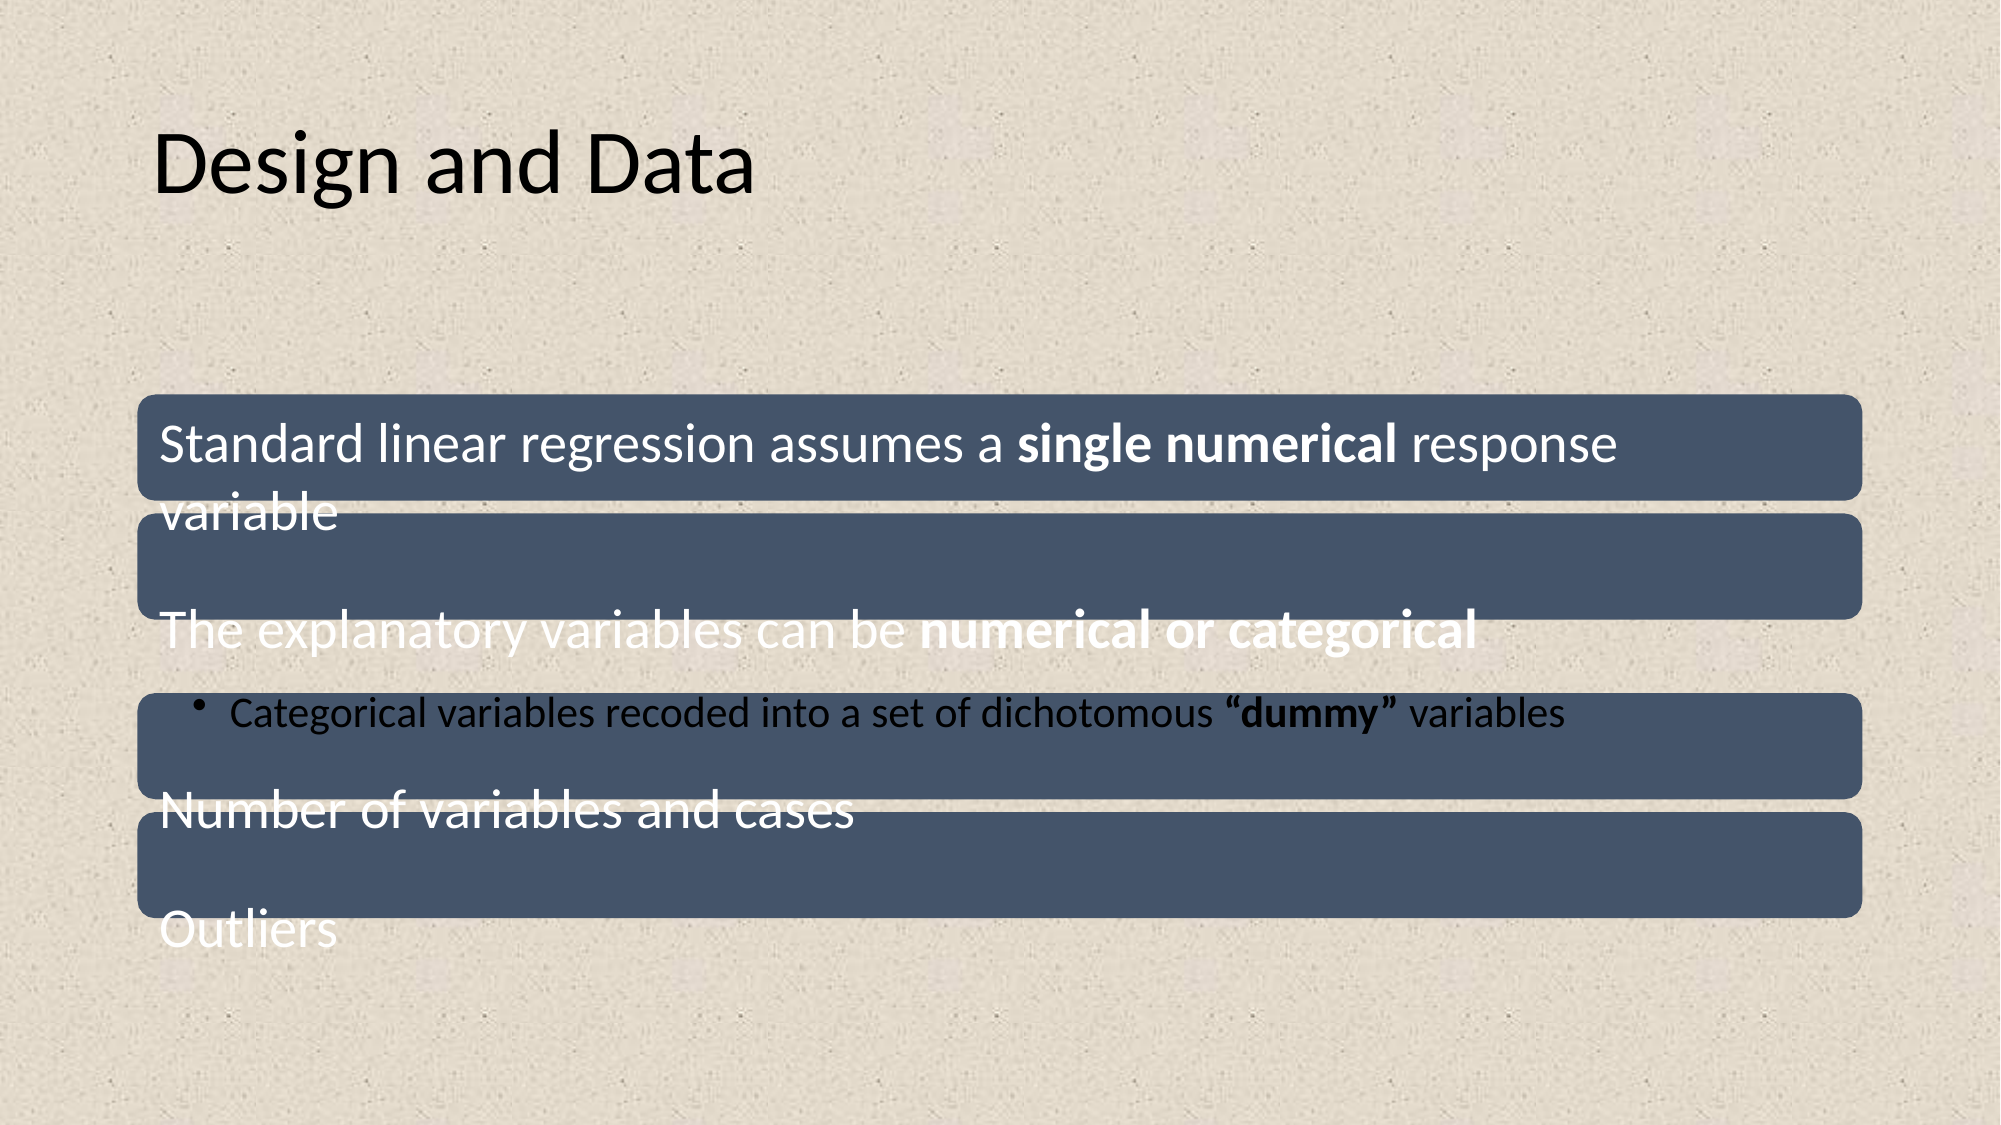

# Design and Data

Standard linear regression assumes a single numerical response variable
The explanatory variables can be numerical or categorical
Categorical variables recoded into a set of dichotomous “dummy” variables
Number of variables and cases
Outliers